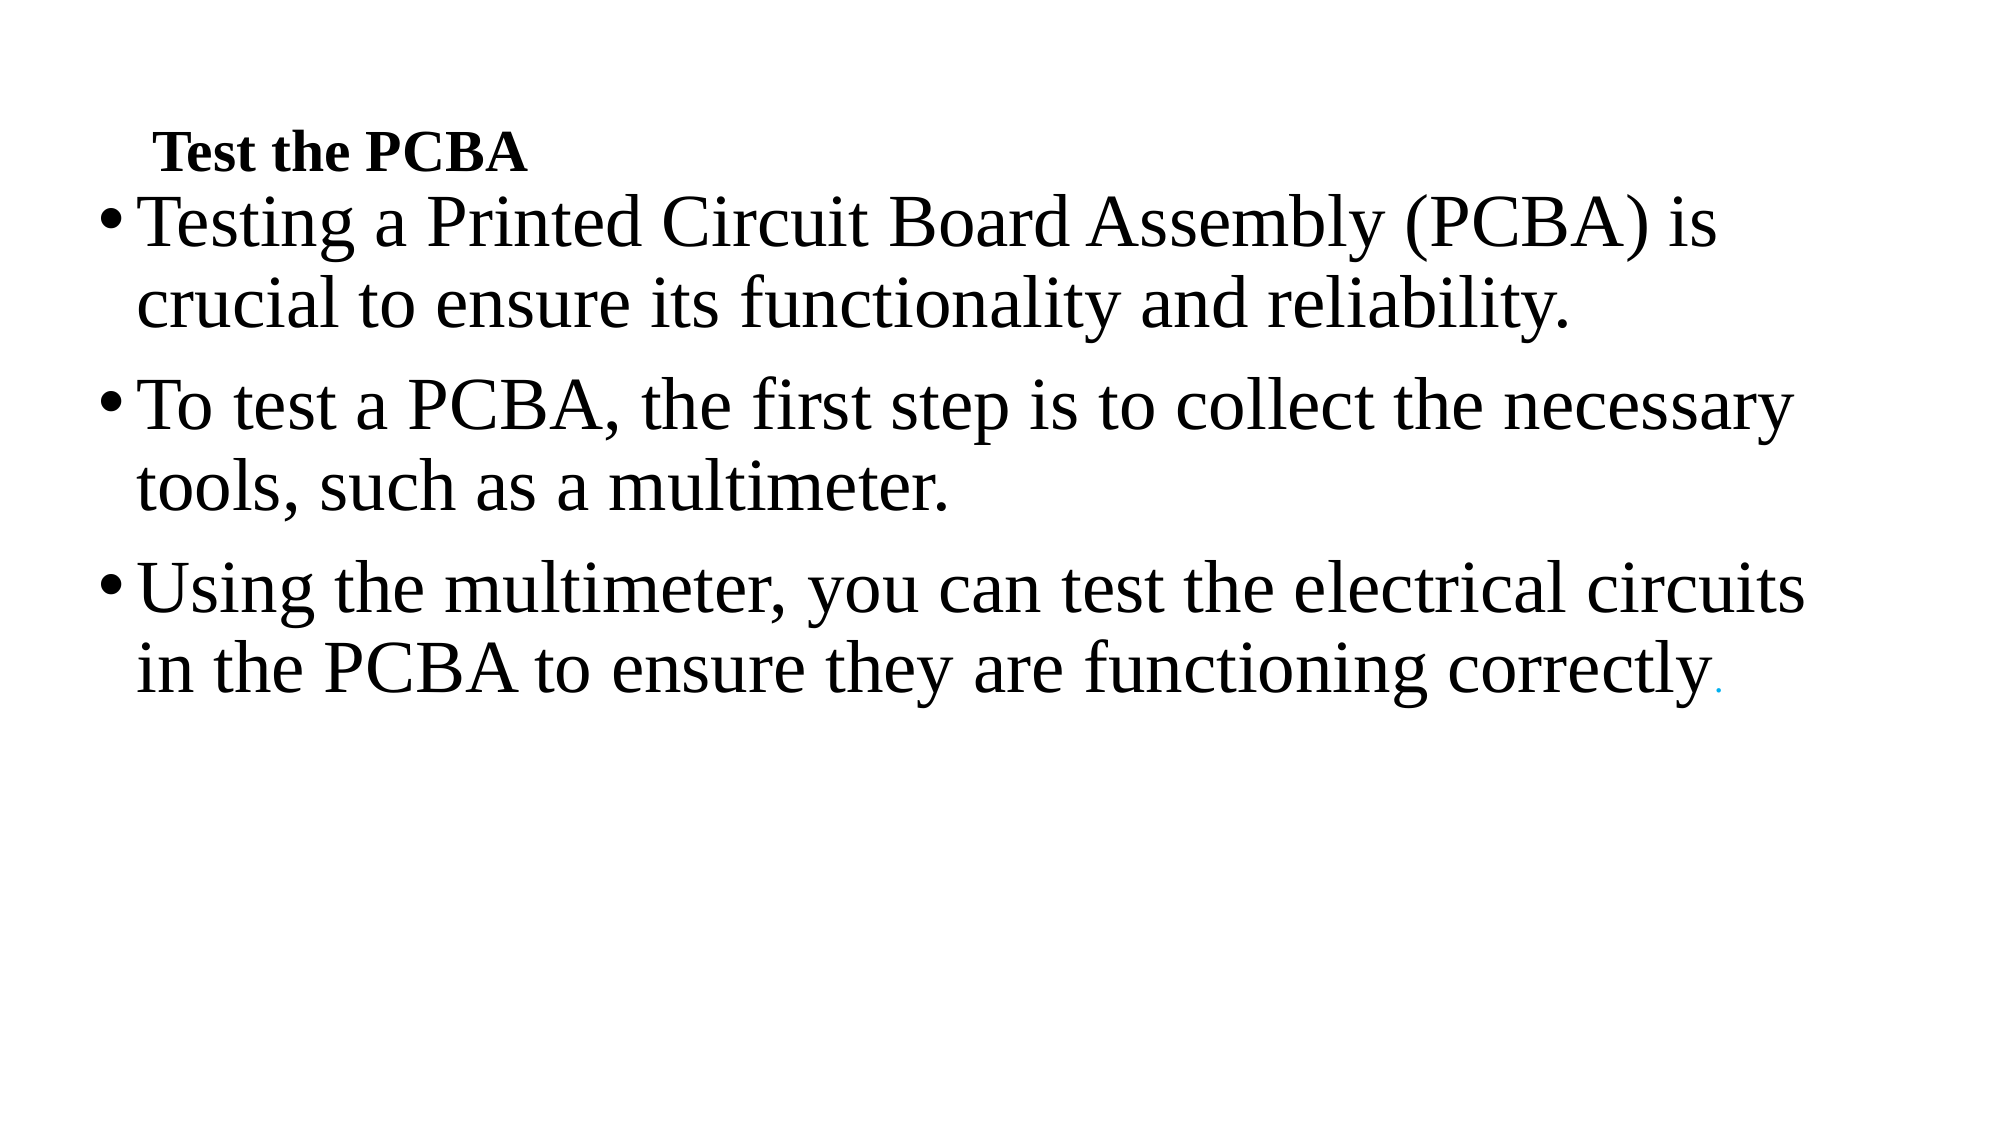

# Test the PCBA
Testing a Printed Circuit Board Assembly (PCBA) is crucial to ensure its functionality and reliability.
To test a PCBA, the first step is to collect the necessary tools, such as a multimeter.
Using the multimeter, you can test the electrical circuits in the PCBA to ensure they are functioning correctly.